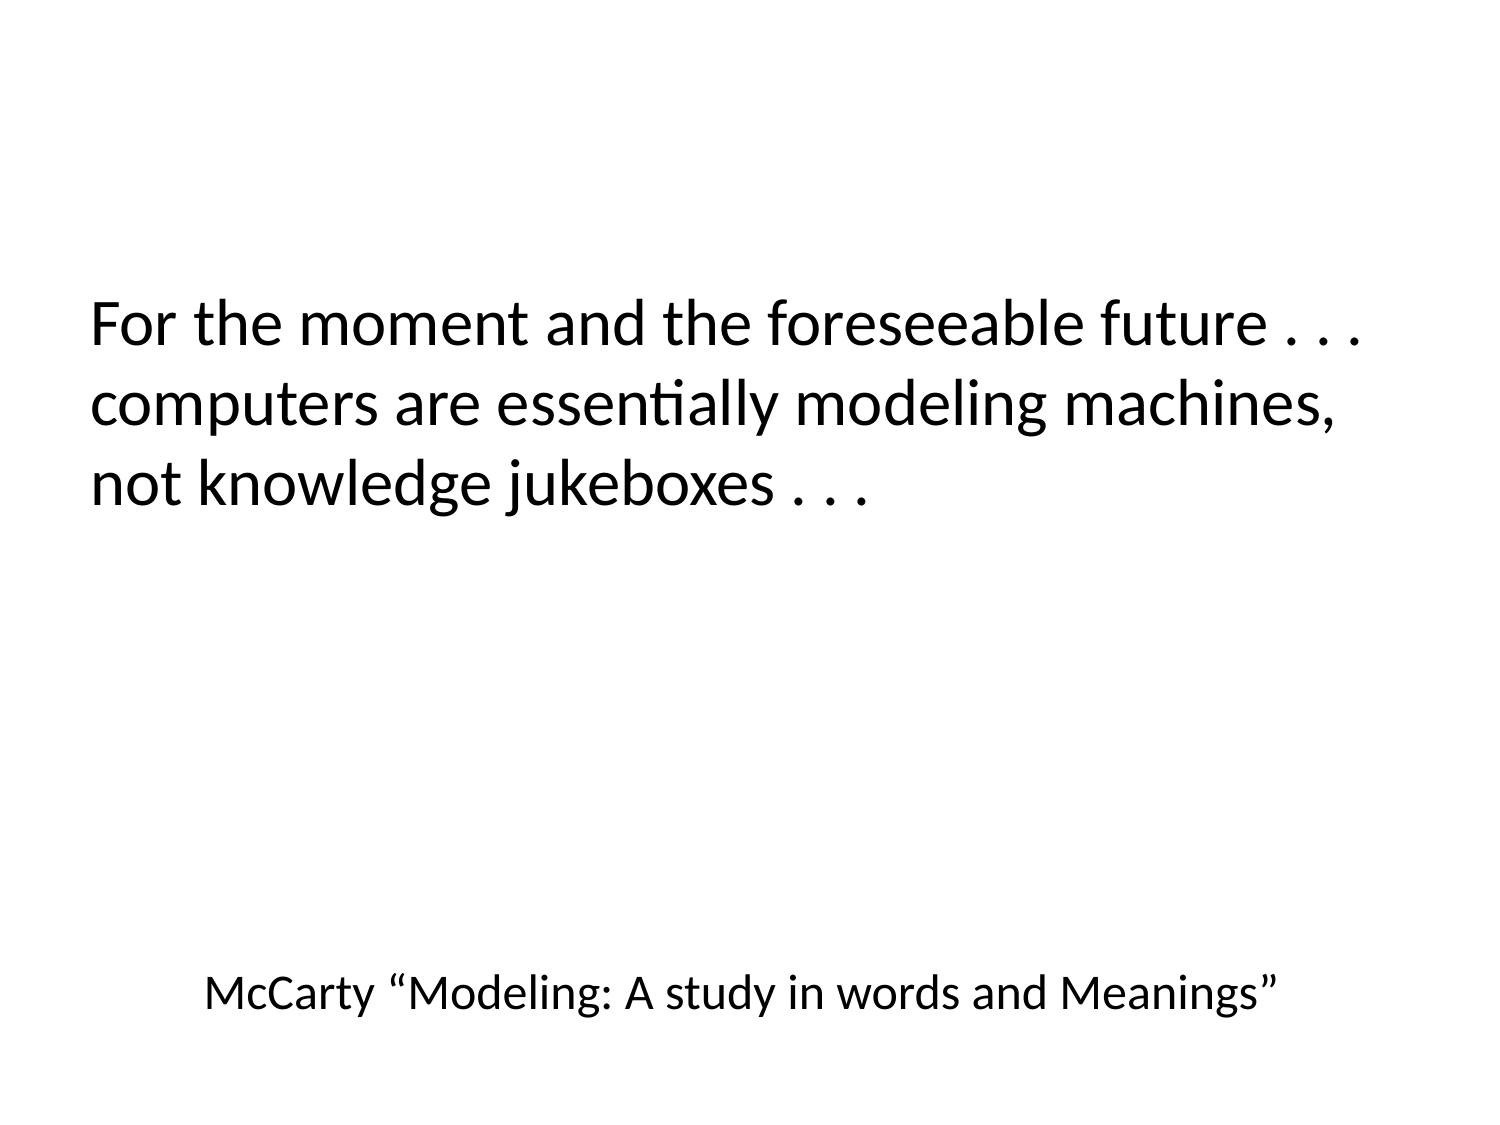

#
For the moment and the foreseeable future . . . computers are essentially modeling machines, not knowledge jukeboxes . . .
McCarty “Modeling: A study in words and Meanings”